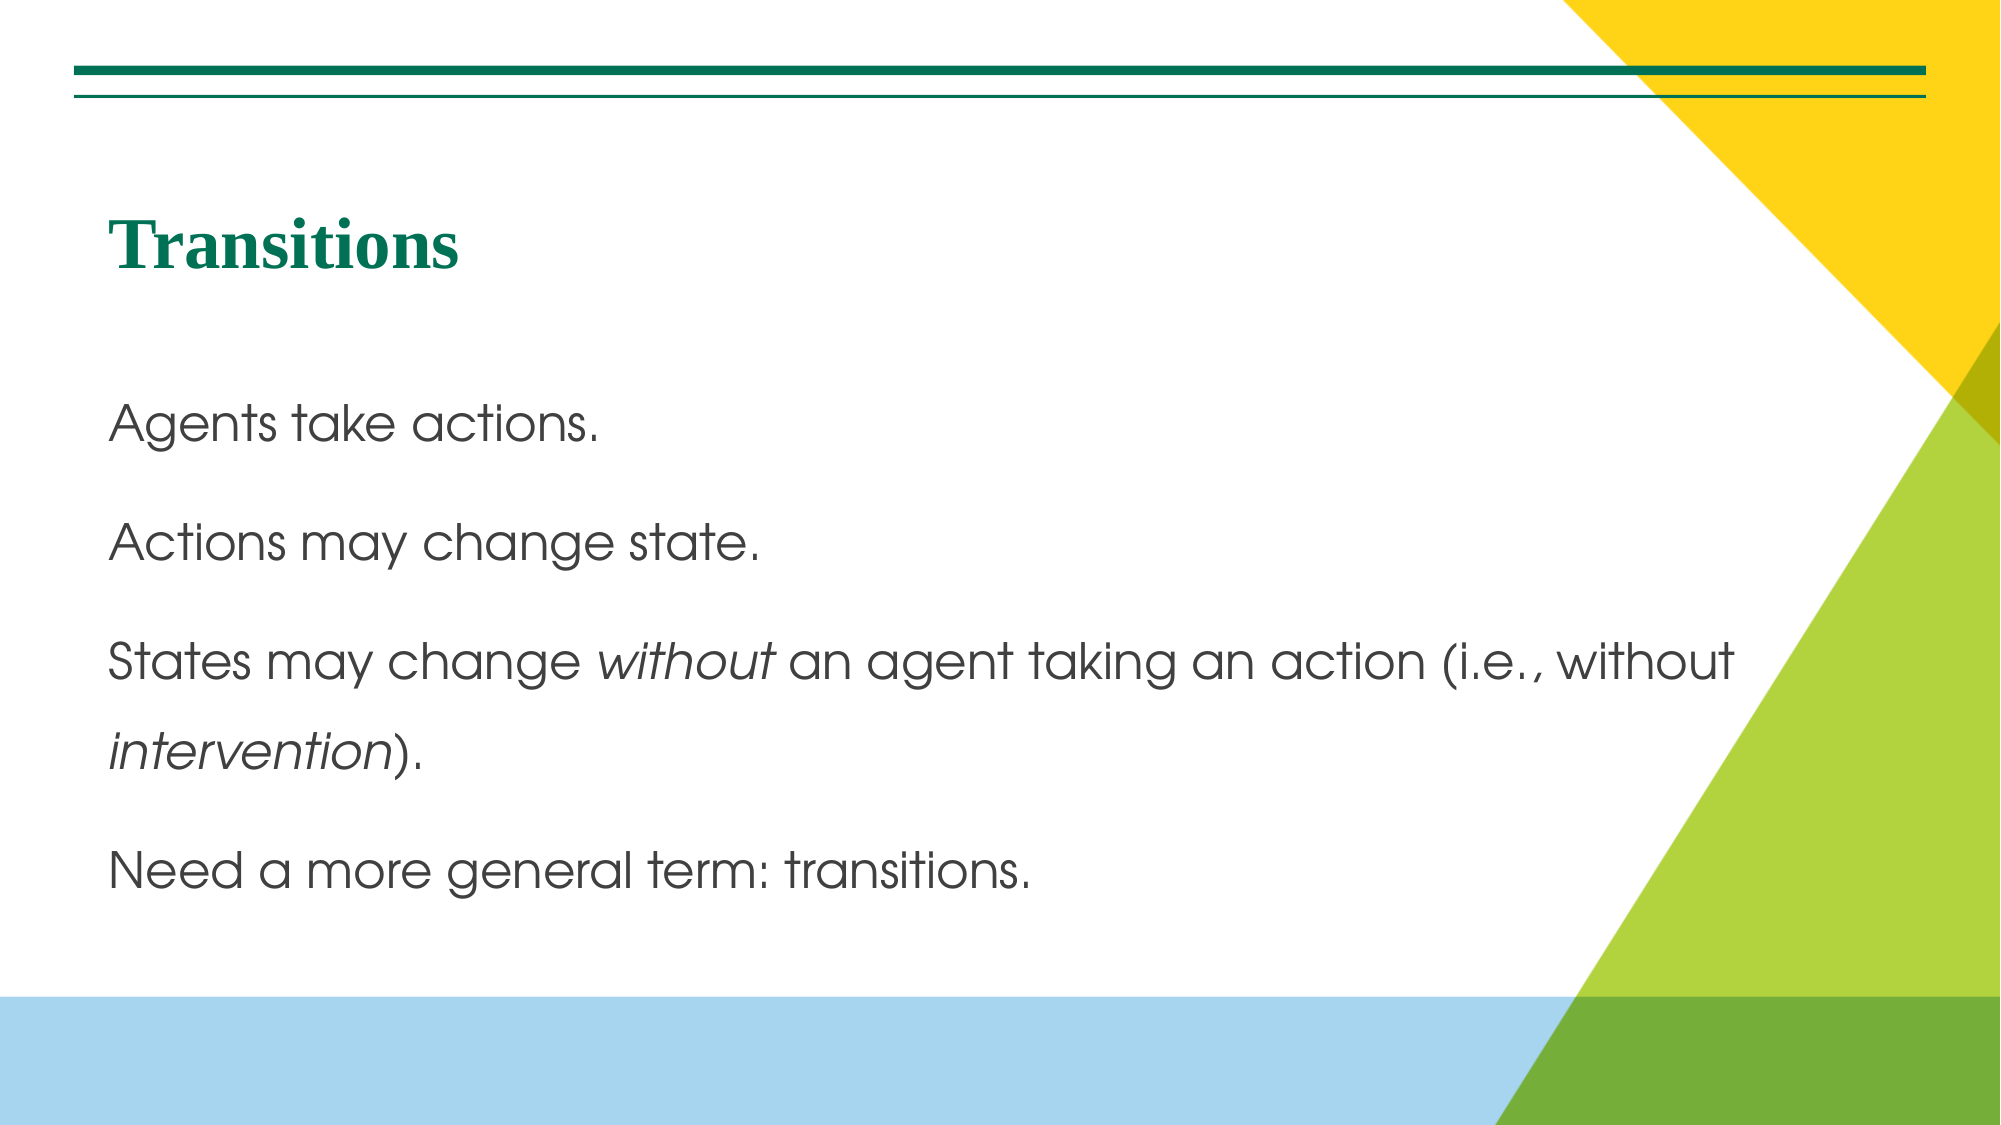

# Transitions
Agents take actions.
Actions may change state.
States may change without an agent taking an action (i.e., without intervention).
Need a more general term: transitions.